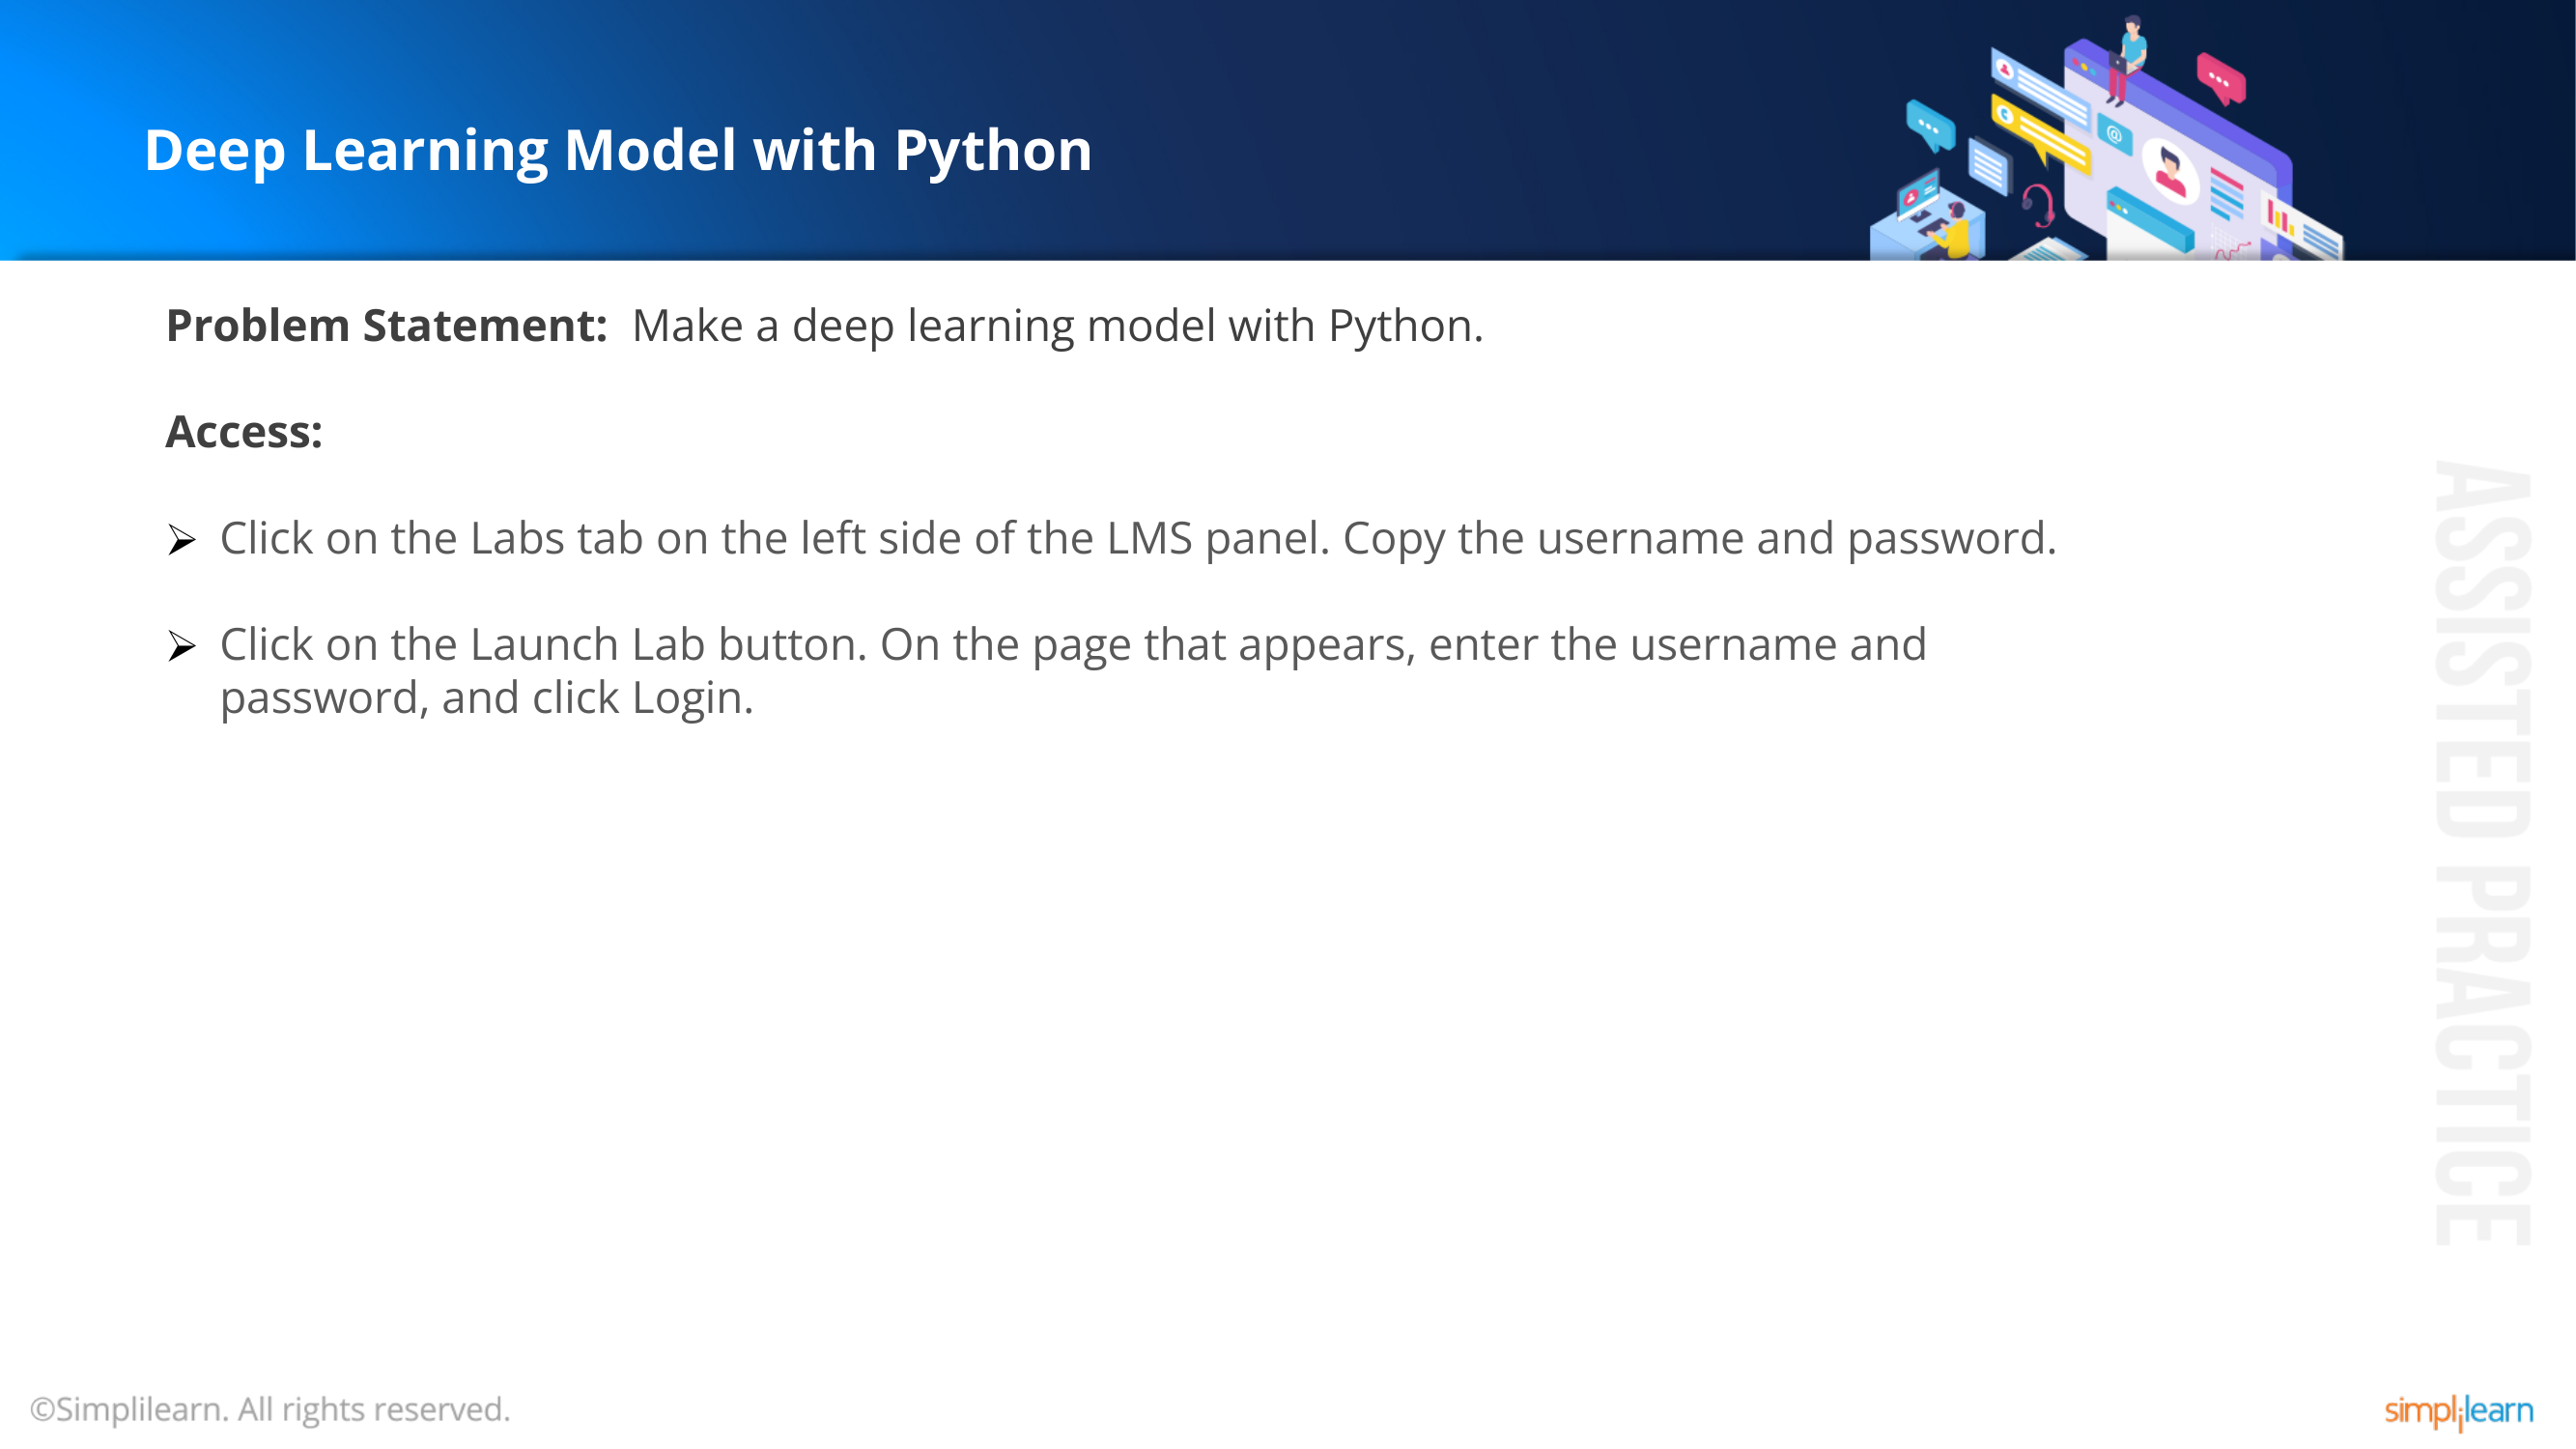

# Deep Learning Model with Python
Problem Statement:  Make a deep learning model with Python.

Access:

Click on the Labs tab on the left side of the LMS panel. Copy the username and password.

Click on the Launch Lab button. On the page that appears, enter the username and password, and click Login.